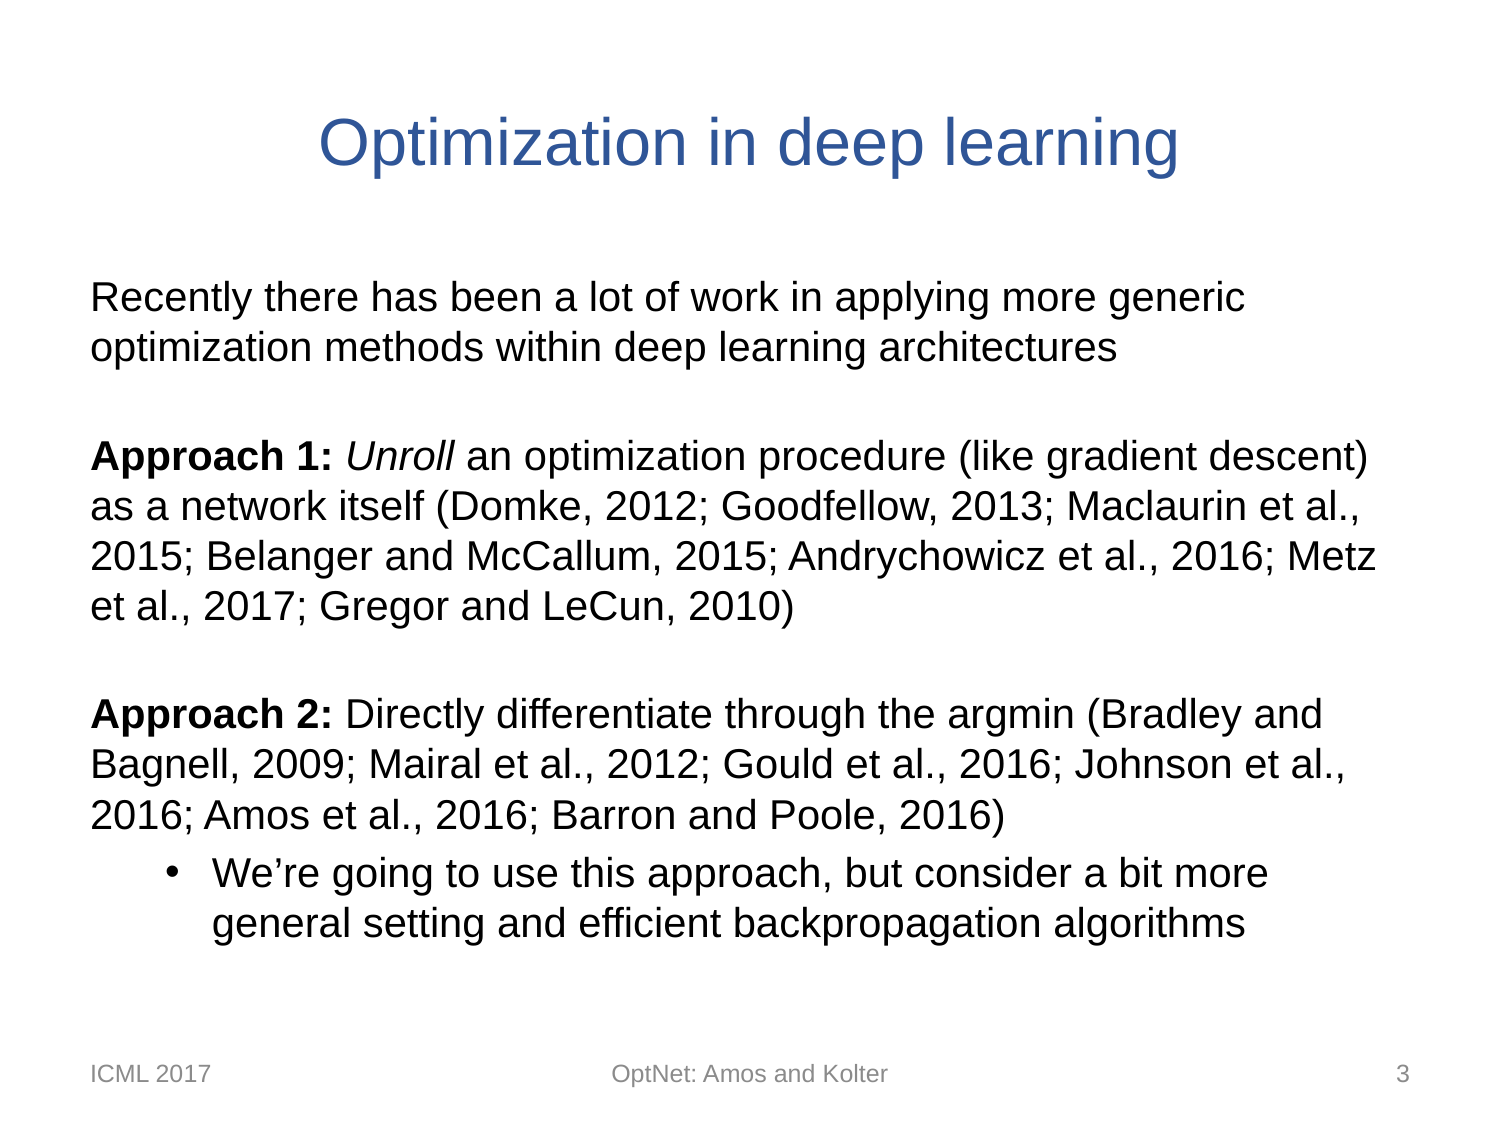

# Optimization in deep learning
Recently there has been a lot of work in applying more generic optimization methods within deep learning architectures
Approach 1: Unroll an optimization procedure (like gradient descent) as a network itself (Domke, 2012; Goodfellow, 2013; Maclaurin et al., 2015; Belanger and McCallum, 2015; Andrychowicz et al., 2016; Metz et al., 2017; Gregor and LeCun, 2010)
Approach 2: Directly differentiate through the argmin (Bradley and Bagnell, 2009; Mairal et al., 2012; Gould et al., 2016; Johnson et al., 2016; Amos et al., 2016; Barron and Poole, 2016)
We’re going to use this approach, but consider a bit more general setting and efficient backpropagation algorithms
ICML 2017
OptNet: Amos and Kolter
3